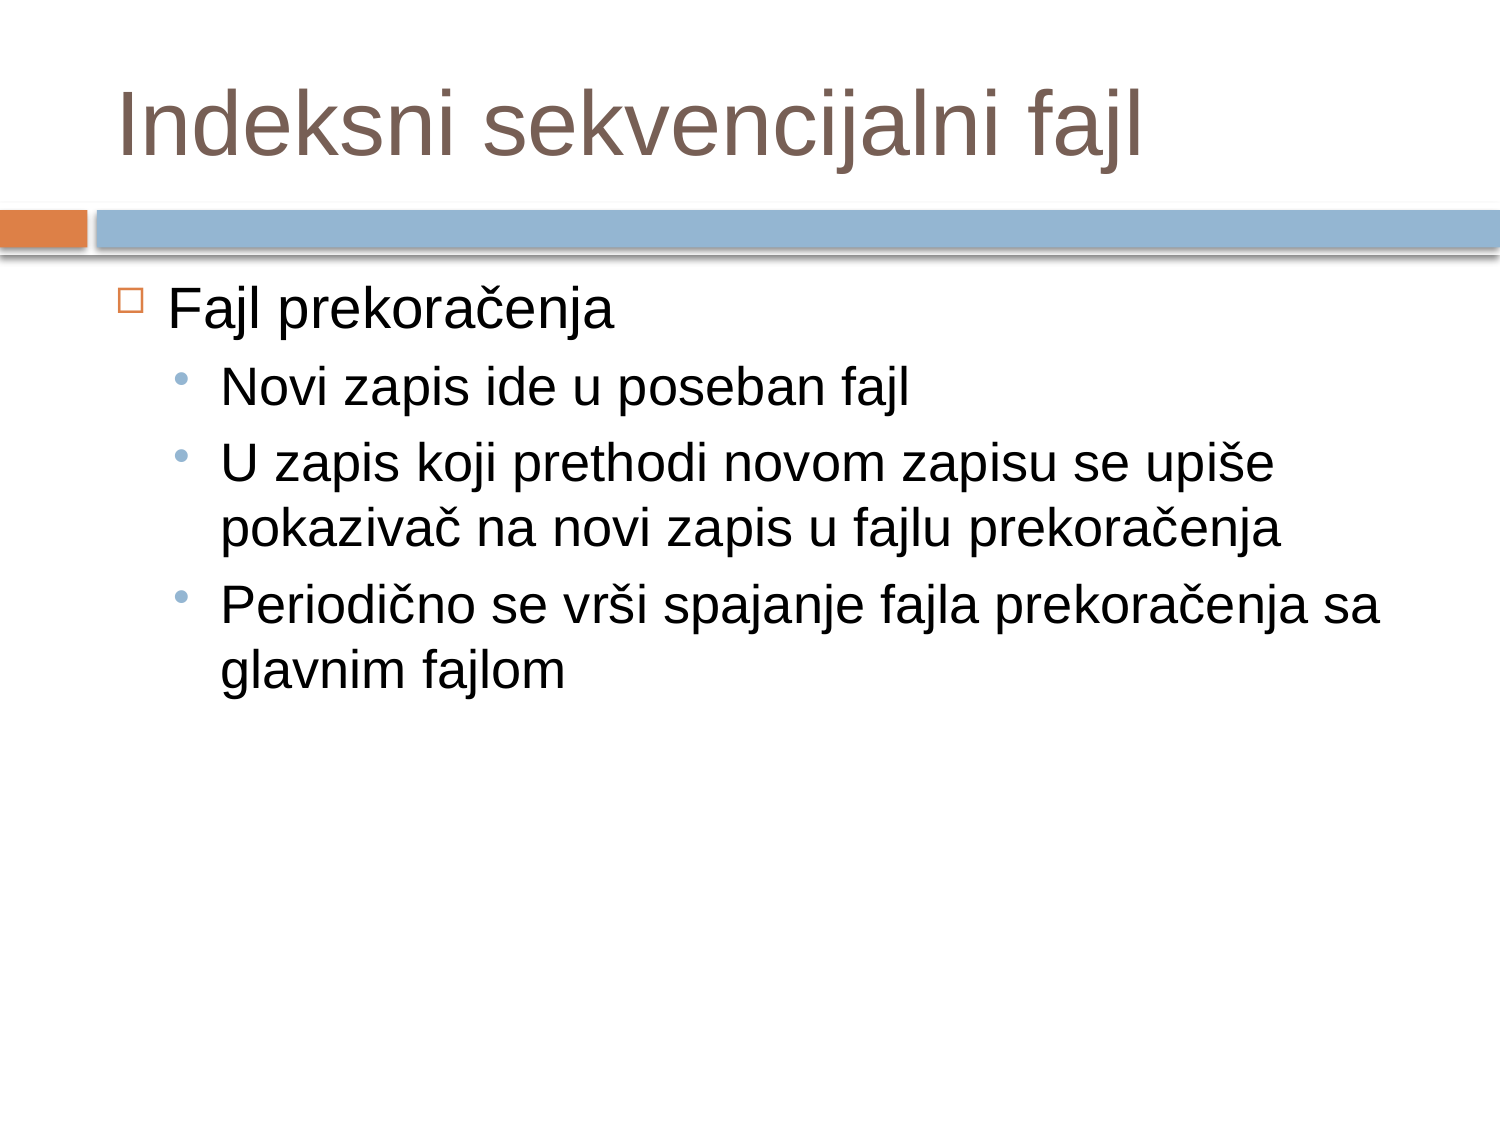

# Indeksni sekvencijalni fajl
Fajl prekoračenja
Novi zapis ide u poseban fajl
U zapis koji prethodi novom zapisu se upiše pokazivač na novi zapis u fajlu prekoračenja
Periodično se vrši spajanje fajla prekoračenja sa glavnim fajlom